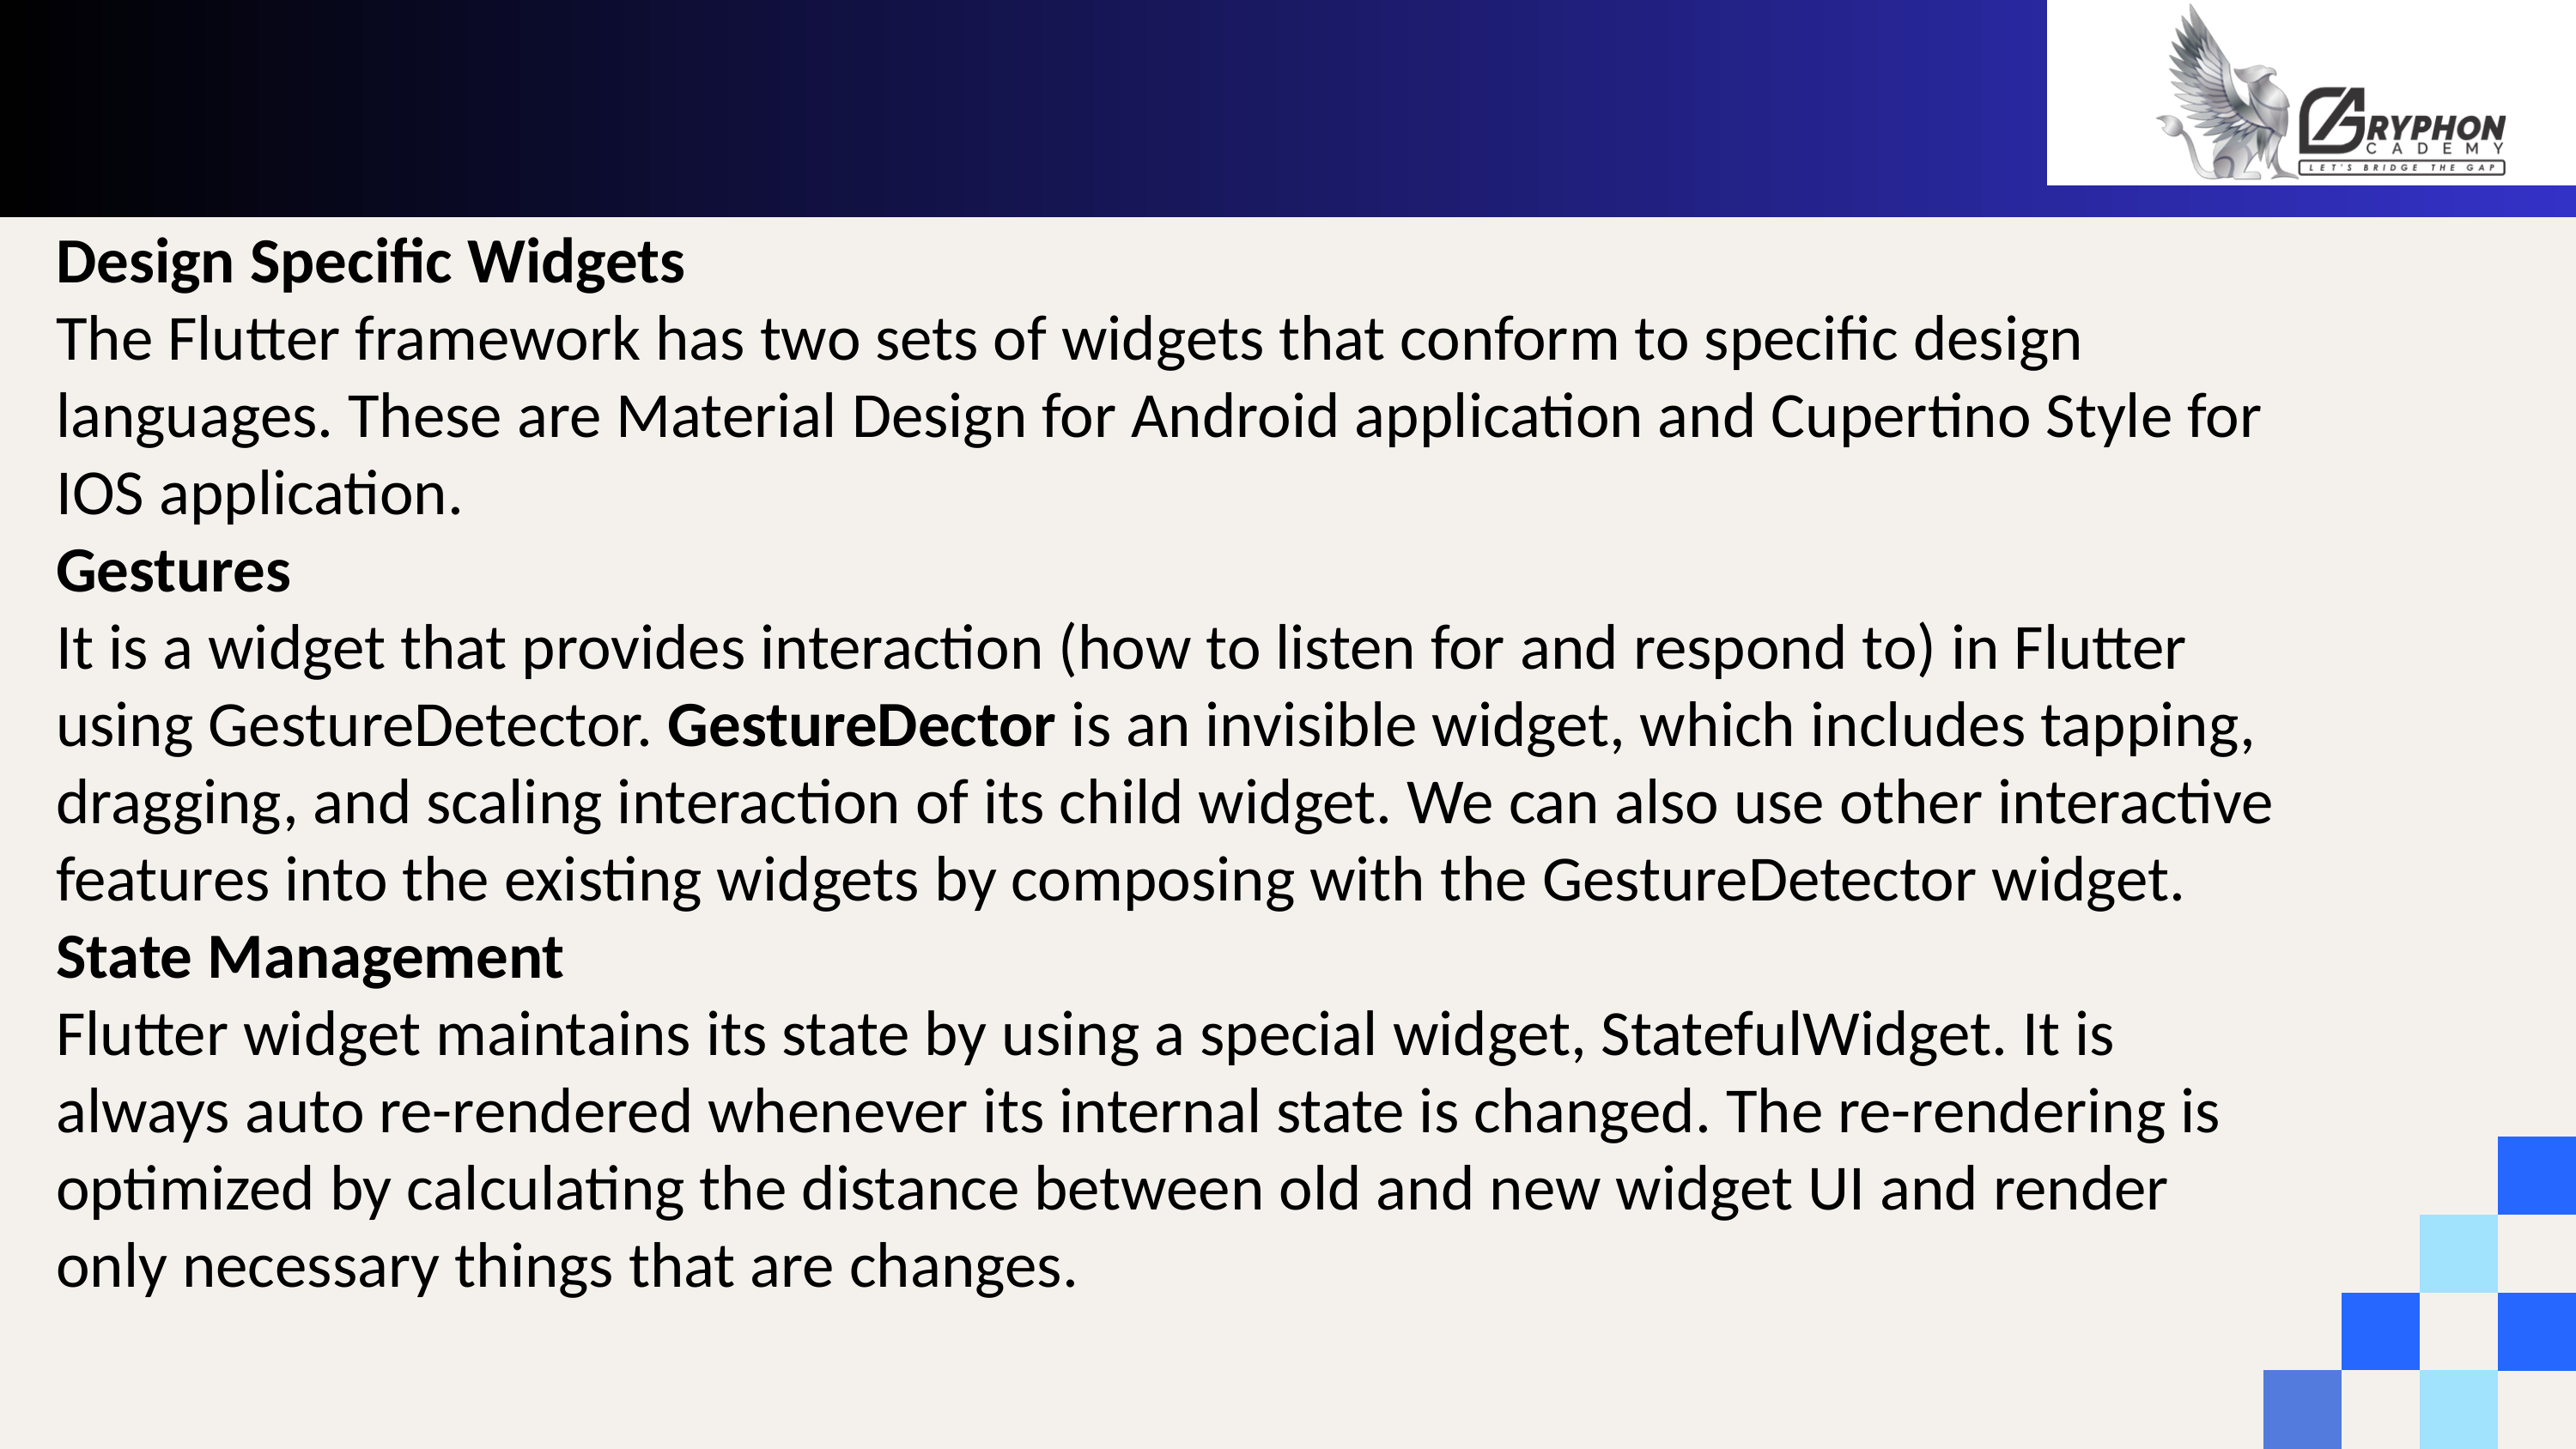

Design Specific Widgets
The Flutter framework has two sets of widgets that conform to specific design languages. These are Material Design for Android application and Cupertino Style for IOS application.
Gestures
It is a widget that provides interaction (how to listen for and respond to) in Flutter using GestureDetector. GestureDector is an invisible widget, which includes tapping, dragging, and scaling interaction of its child widget. We can also use other interactive features into the existing widgets by composing with the GestureDetector widget.
State Management
Flutter widget maintains its state by using a special widget, StatefulWidget. It is always auto re-rendered whenever its internal state is changed. The re-rendering is optimized by calculating the distance between old and new widget UI and render only necessary things that are changes.